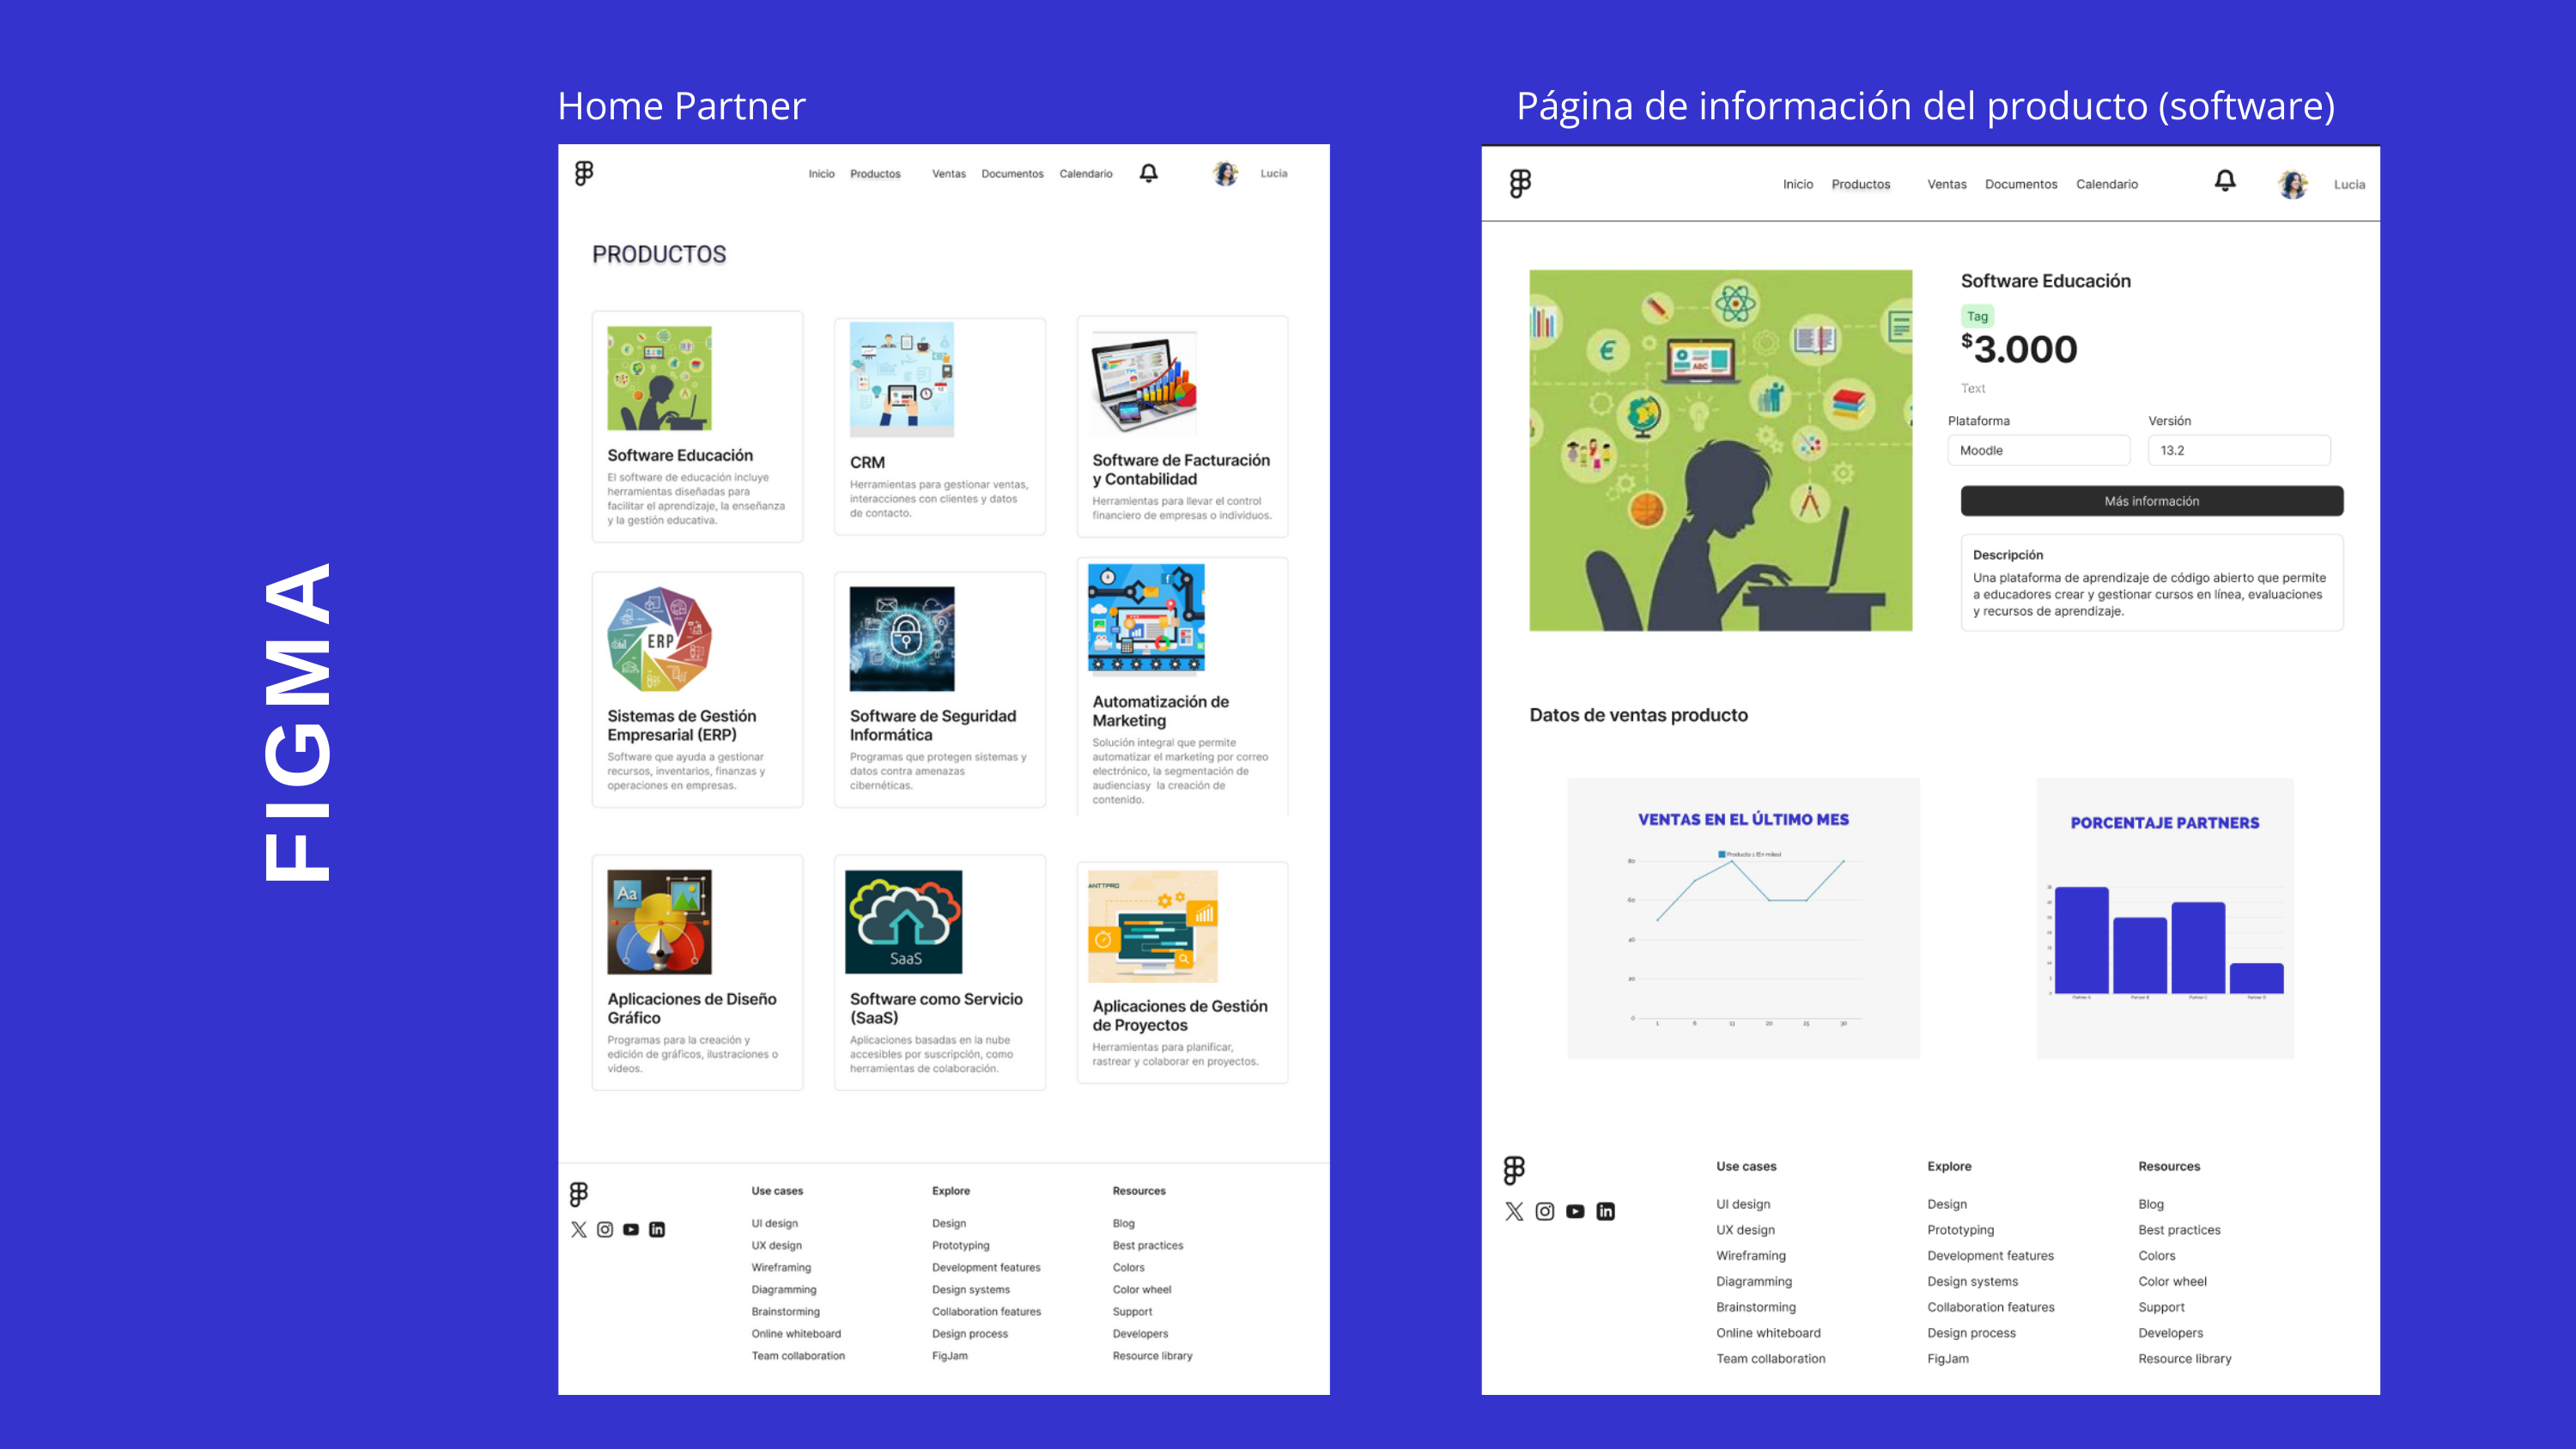

Home Partner
Página de información del producto (software)

FIGMA